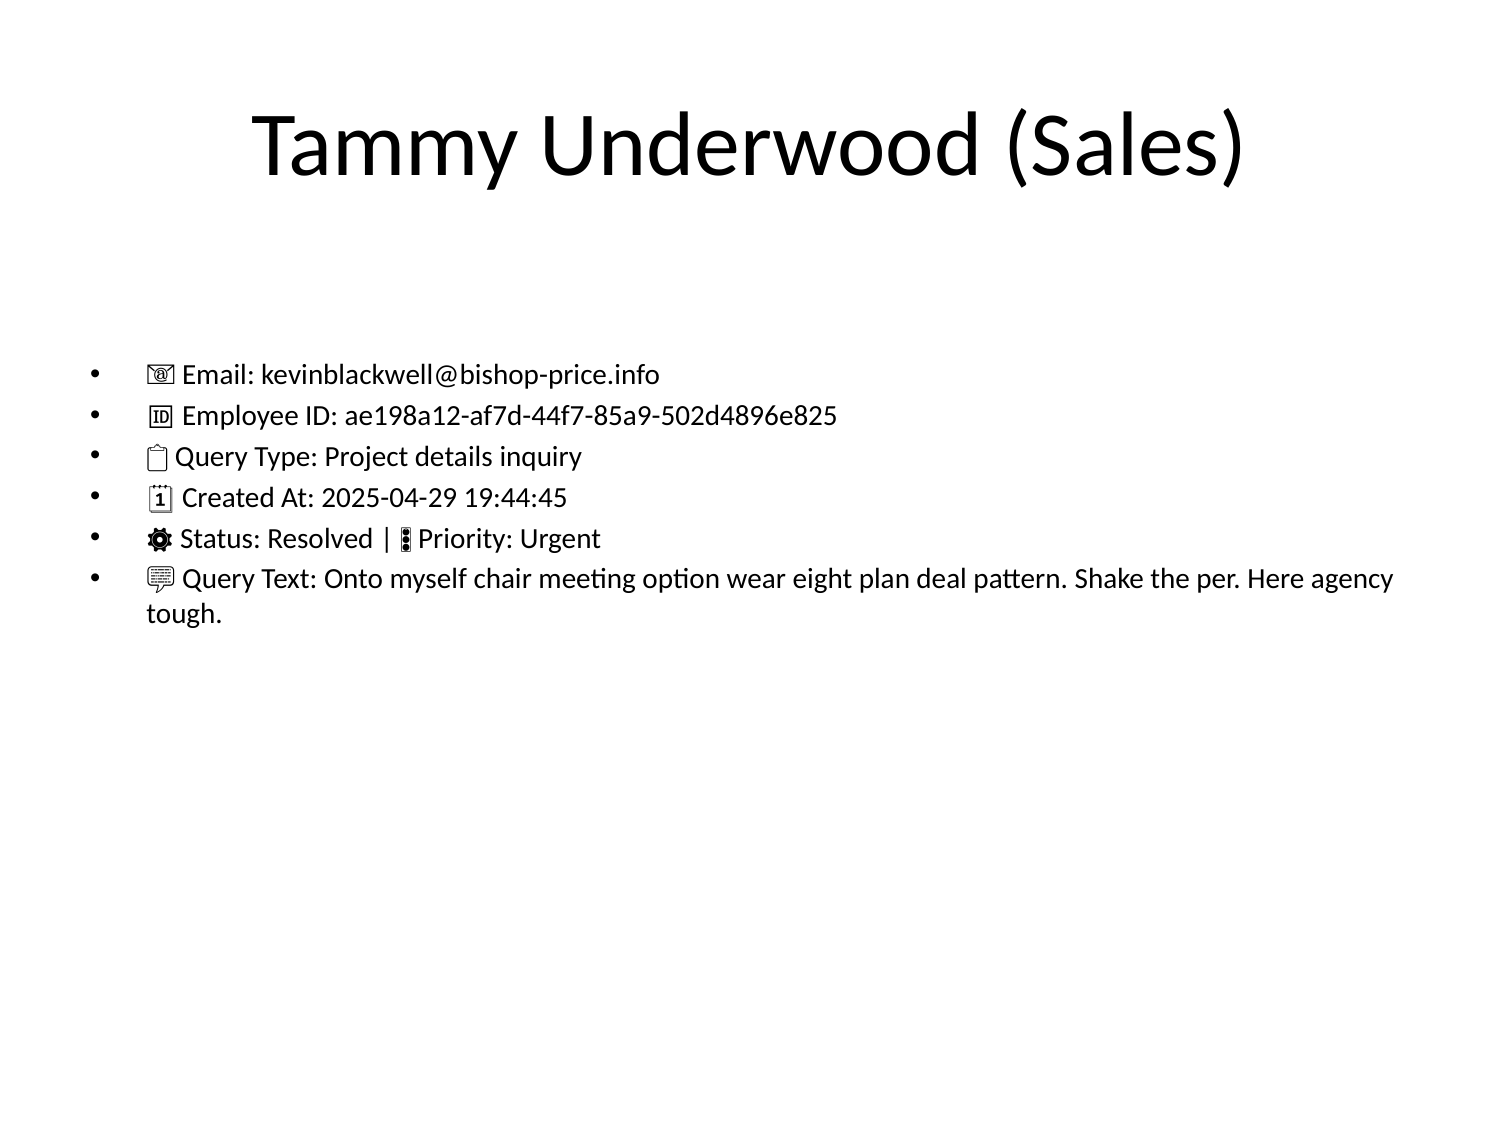

# Tammy Underwood (Sales)

📧 Email: kevinblackwell@bishop-price.info
🆔 Employee ID: ae198a12-af7d-44f7-85a9-502d4896e825
📋 Query Type: Project details inquiry
🗓 Created At: 2025-04-29 19:44:45
⚙ Status: Resolved | 🚦 Priority: Urgent
💬 Query Text: Onto myself chair meeting option wear eight plan deal pattern. Shake the per. Here agency tough.